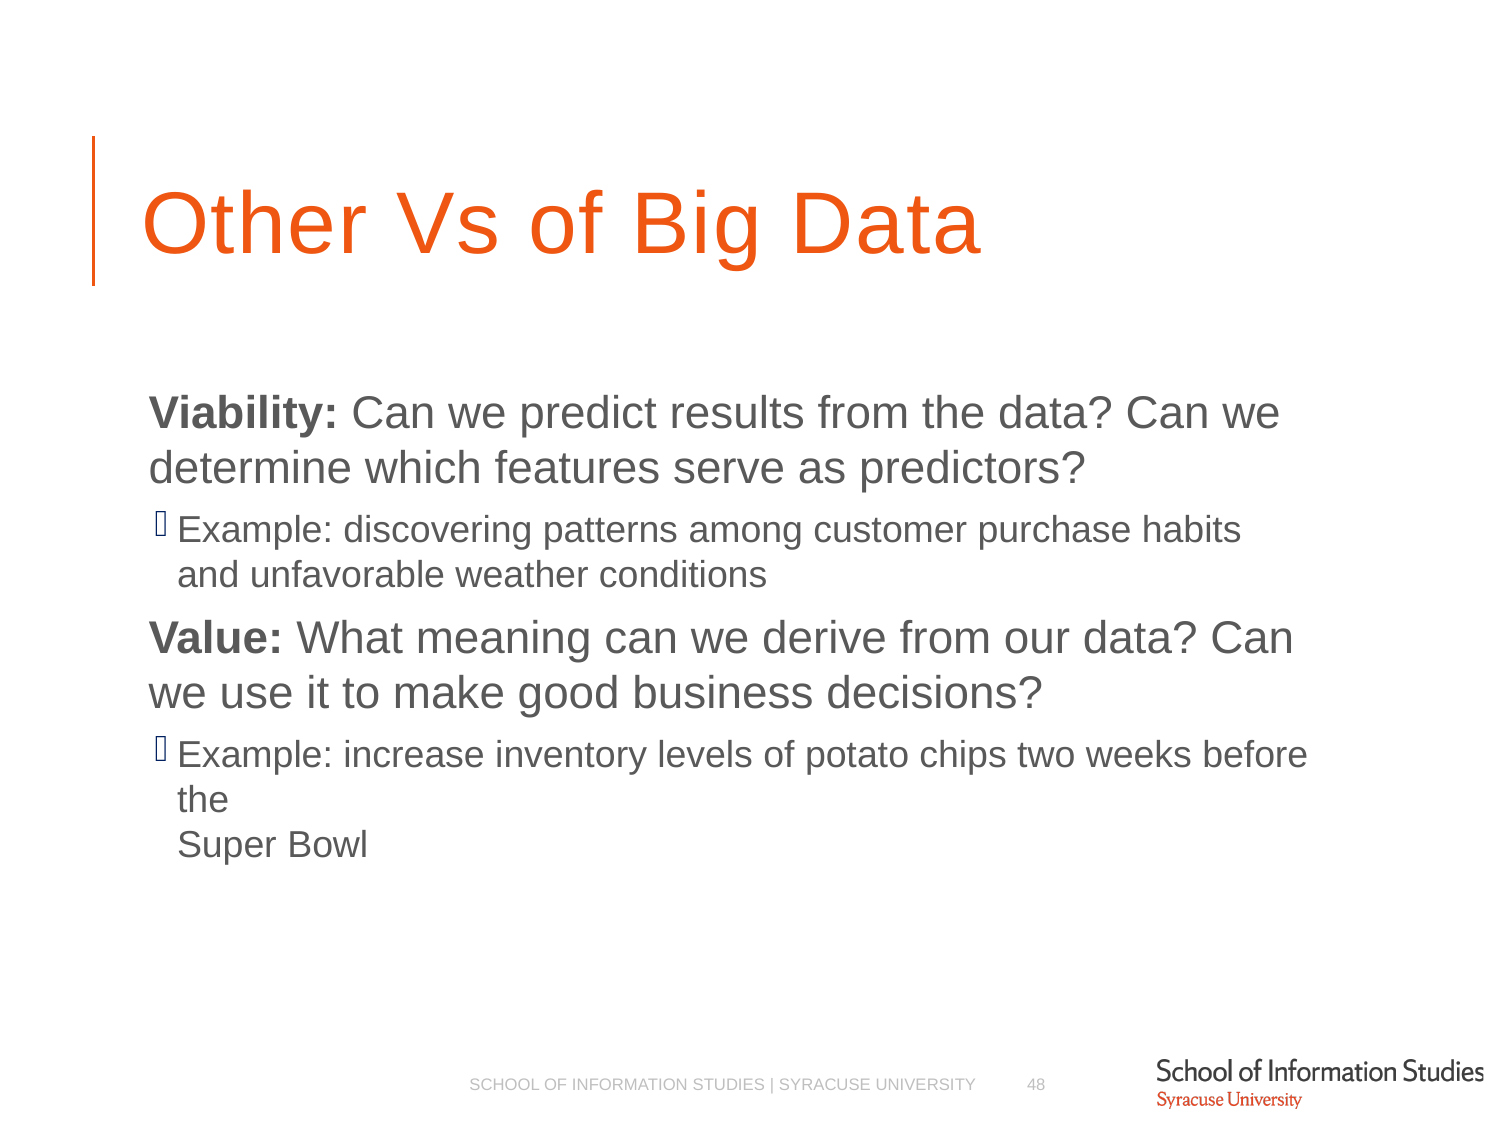

# Other Vs of Big Data
Viability: Can we predict results from the data? Can we determine which features serve as predictors?
Example: discovering patterns among customer purchase habits and unfavorable weather conditions
Value: What meaning can we derive from our data? Can we use it to make good business decisions?
Example: increase inventory levels of potato chips two weeks before the
Super Bowl
School of Information Studies | Syracuse University
48